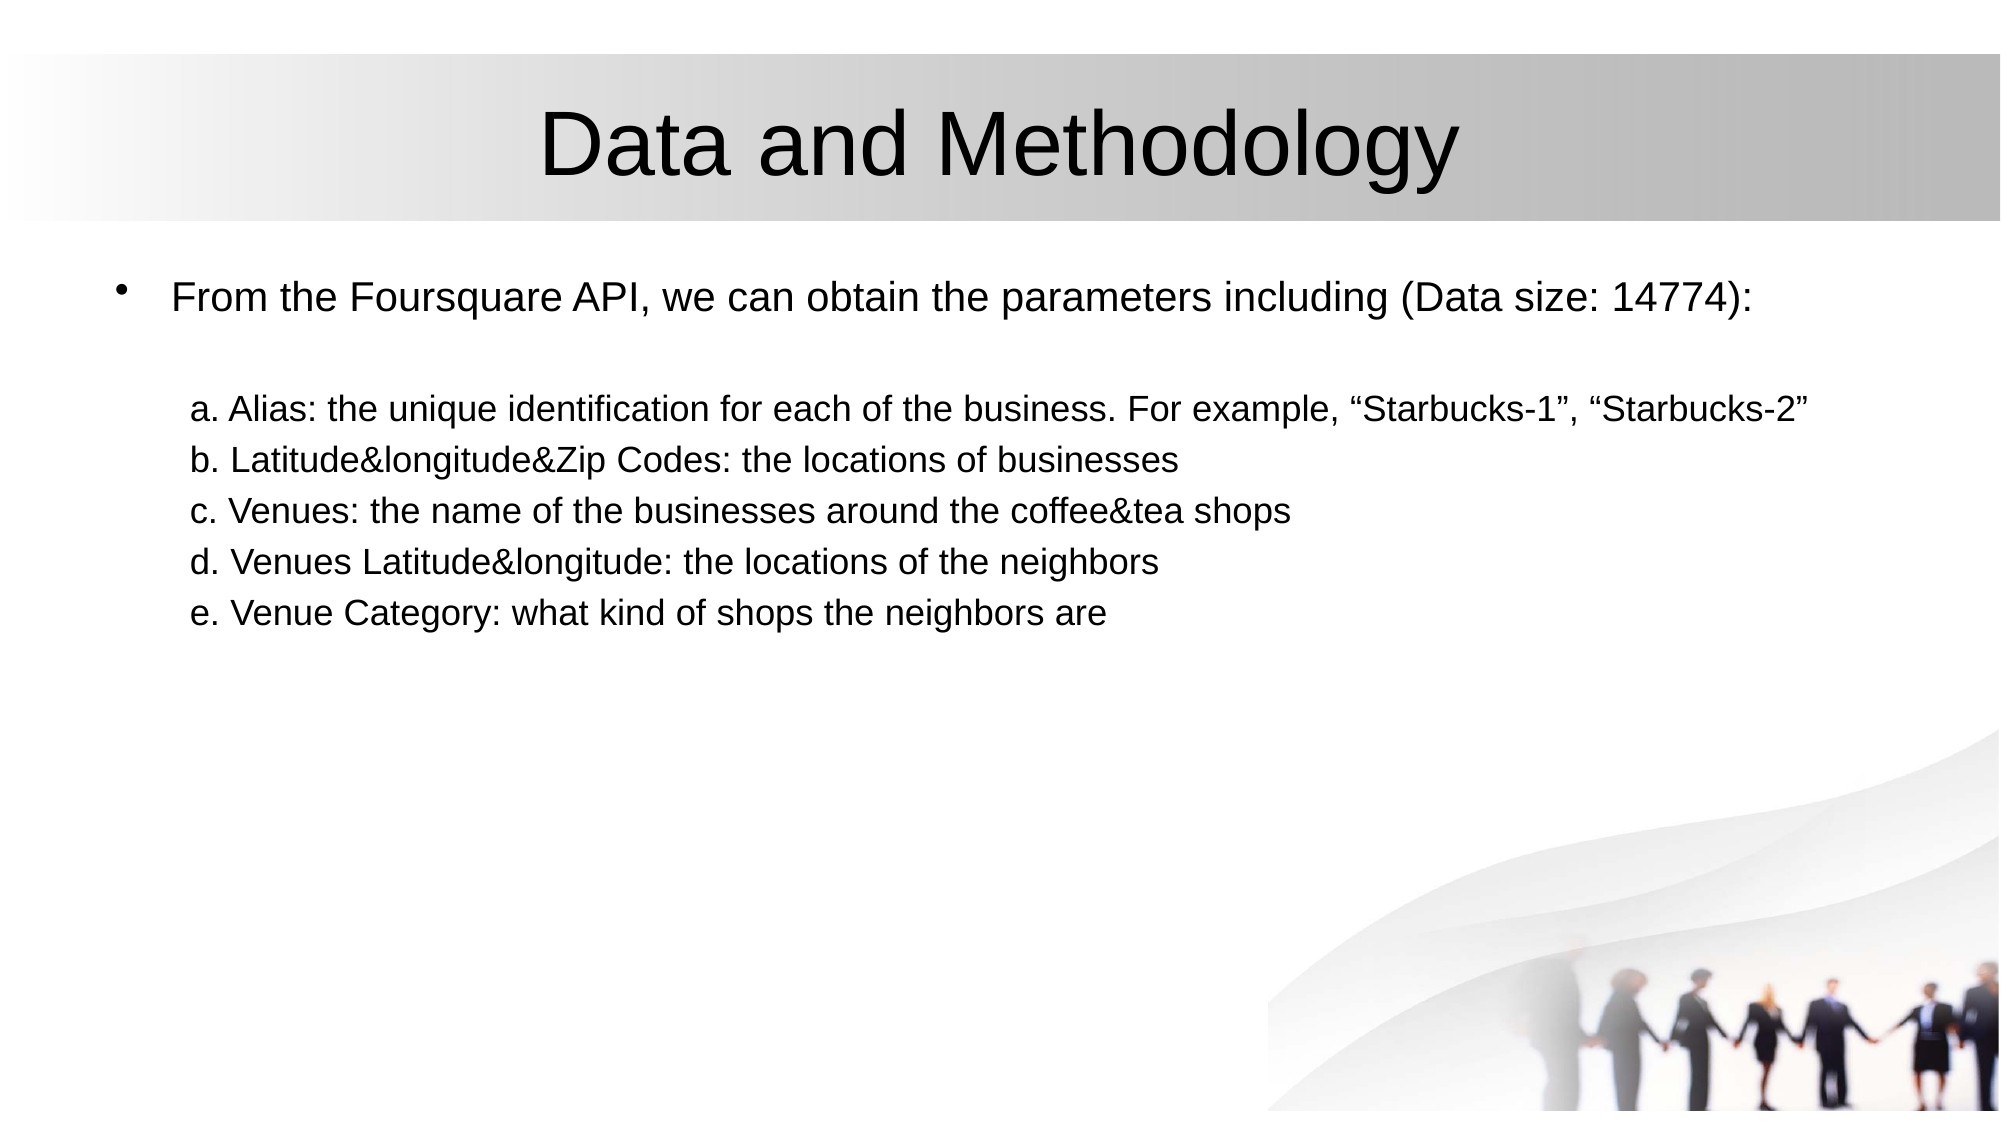

# Data and Methodology
From the Foursquare API, we can obtain the parameters including (Data size: 14774):

a. Alias: the unique identification for each of the business. For example, “Starbucks-1”, “Starbucks-2”
b. Latitude&longitude&Zip Codes: the locations of businesses
c. Venues: the name of the businesses around the coffee&tea shops
d. Venues Latitude&longitude: the locations of the neighbors
e. Venue Category: what kind of shops the neighbors are